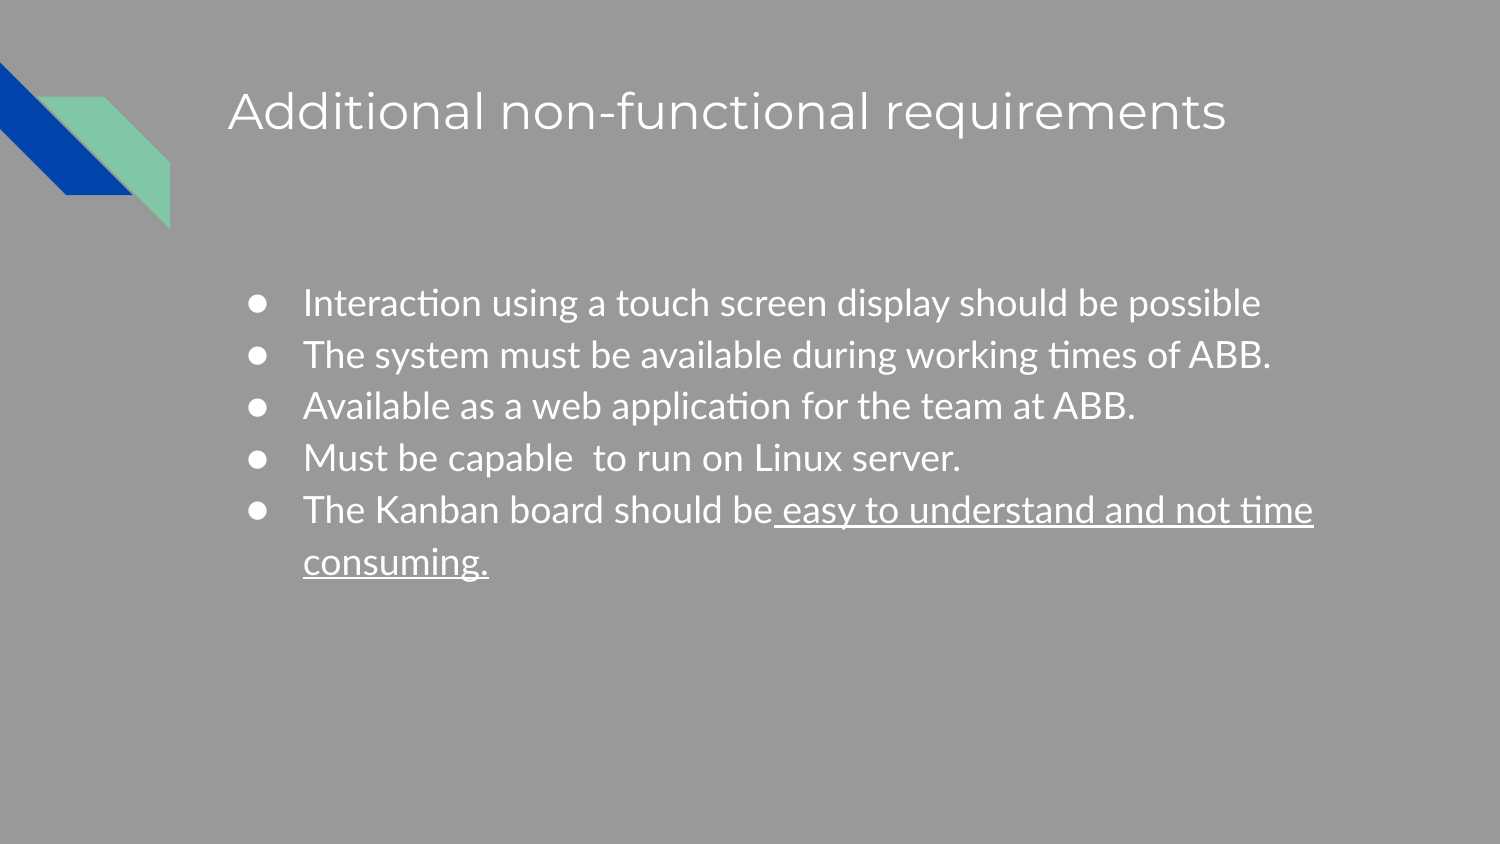

# Additional non-functional requirements
Interaction using a touch screen display should be possible
The system must be available during working times of ABB.
Available as a web application for the team at ABB.
Must be capable  to run on Linux server.
The Kanban board should be easy to understand and not time consuming.